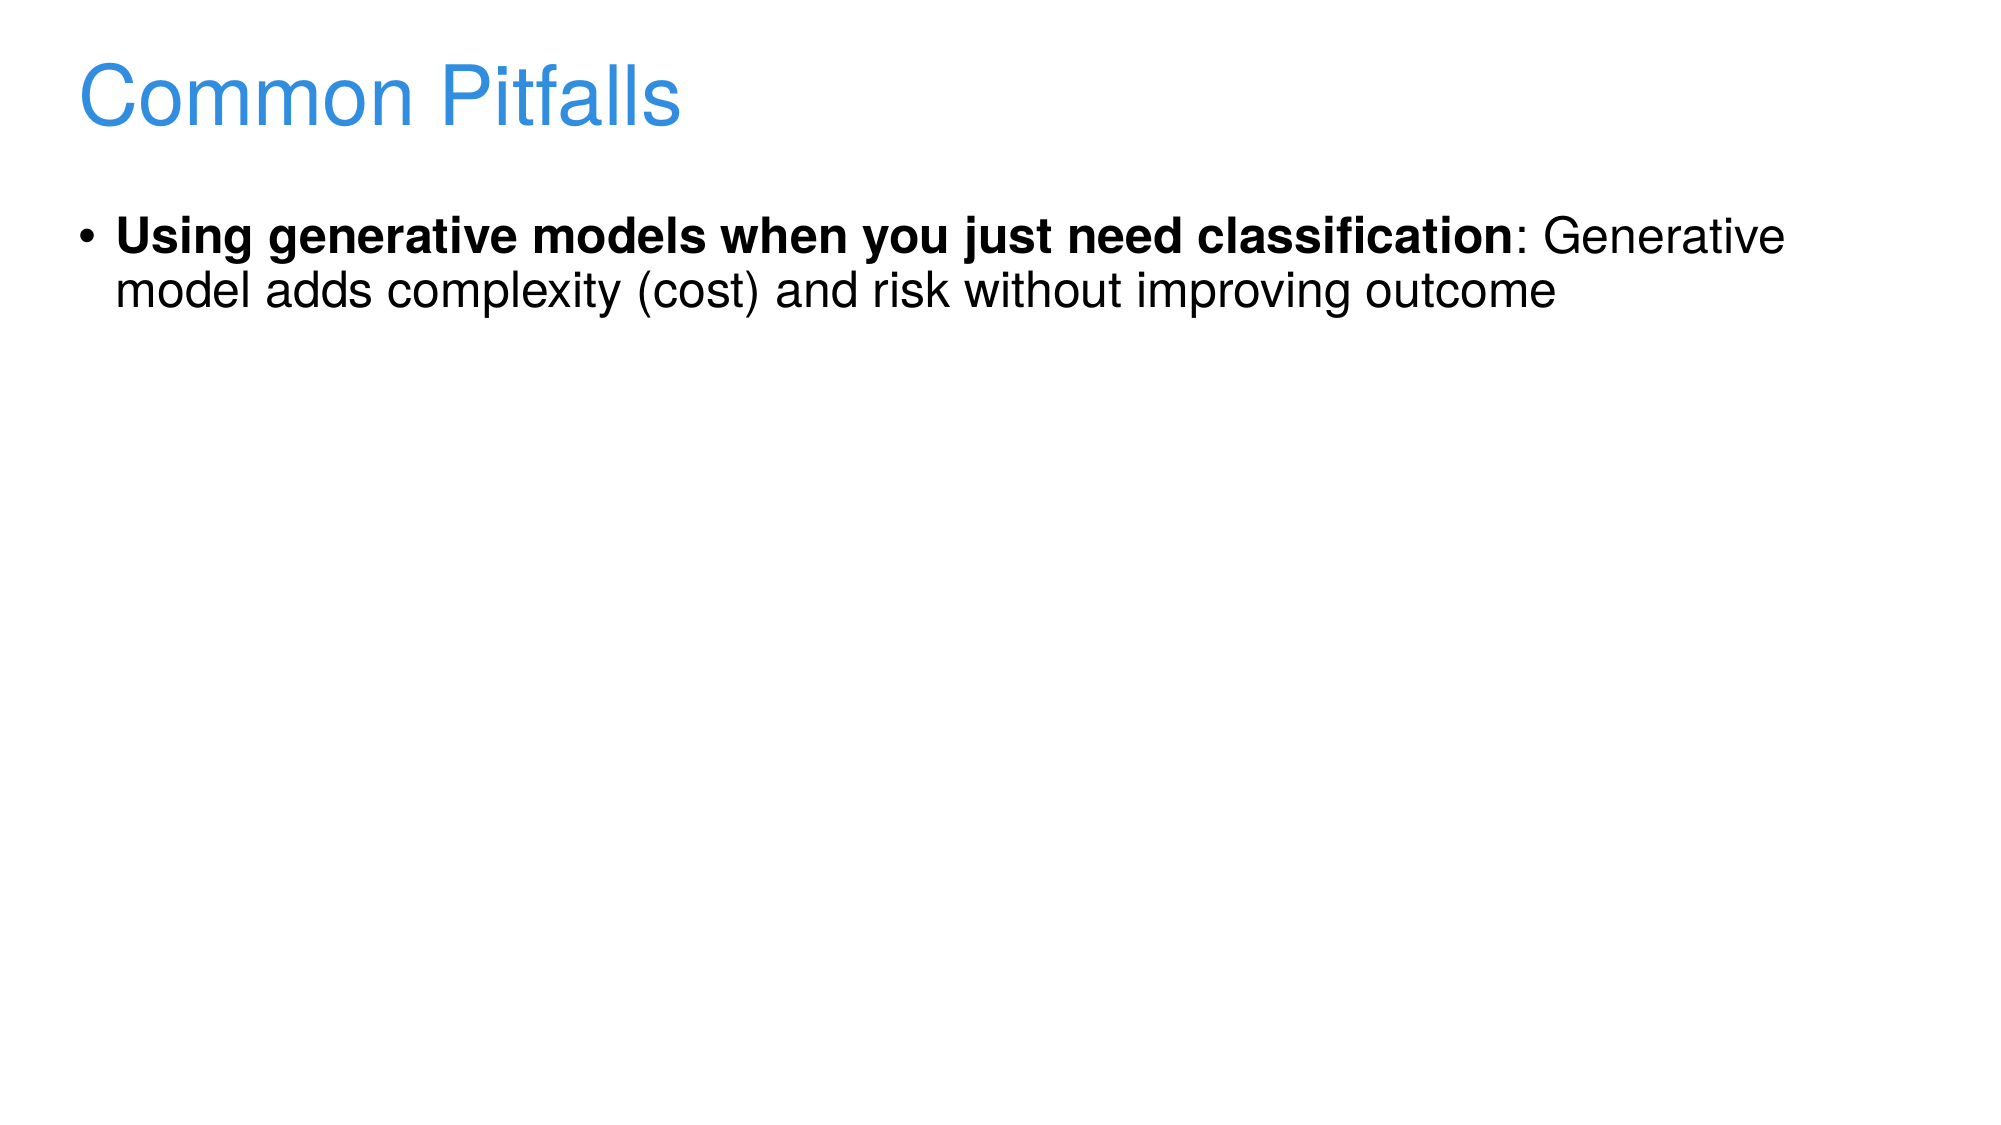

# Common Pitfalls
Using generative models when you just need classification: Generative model adds complexity (cost) and risk without improving outcome